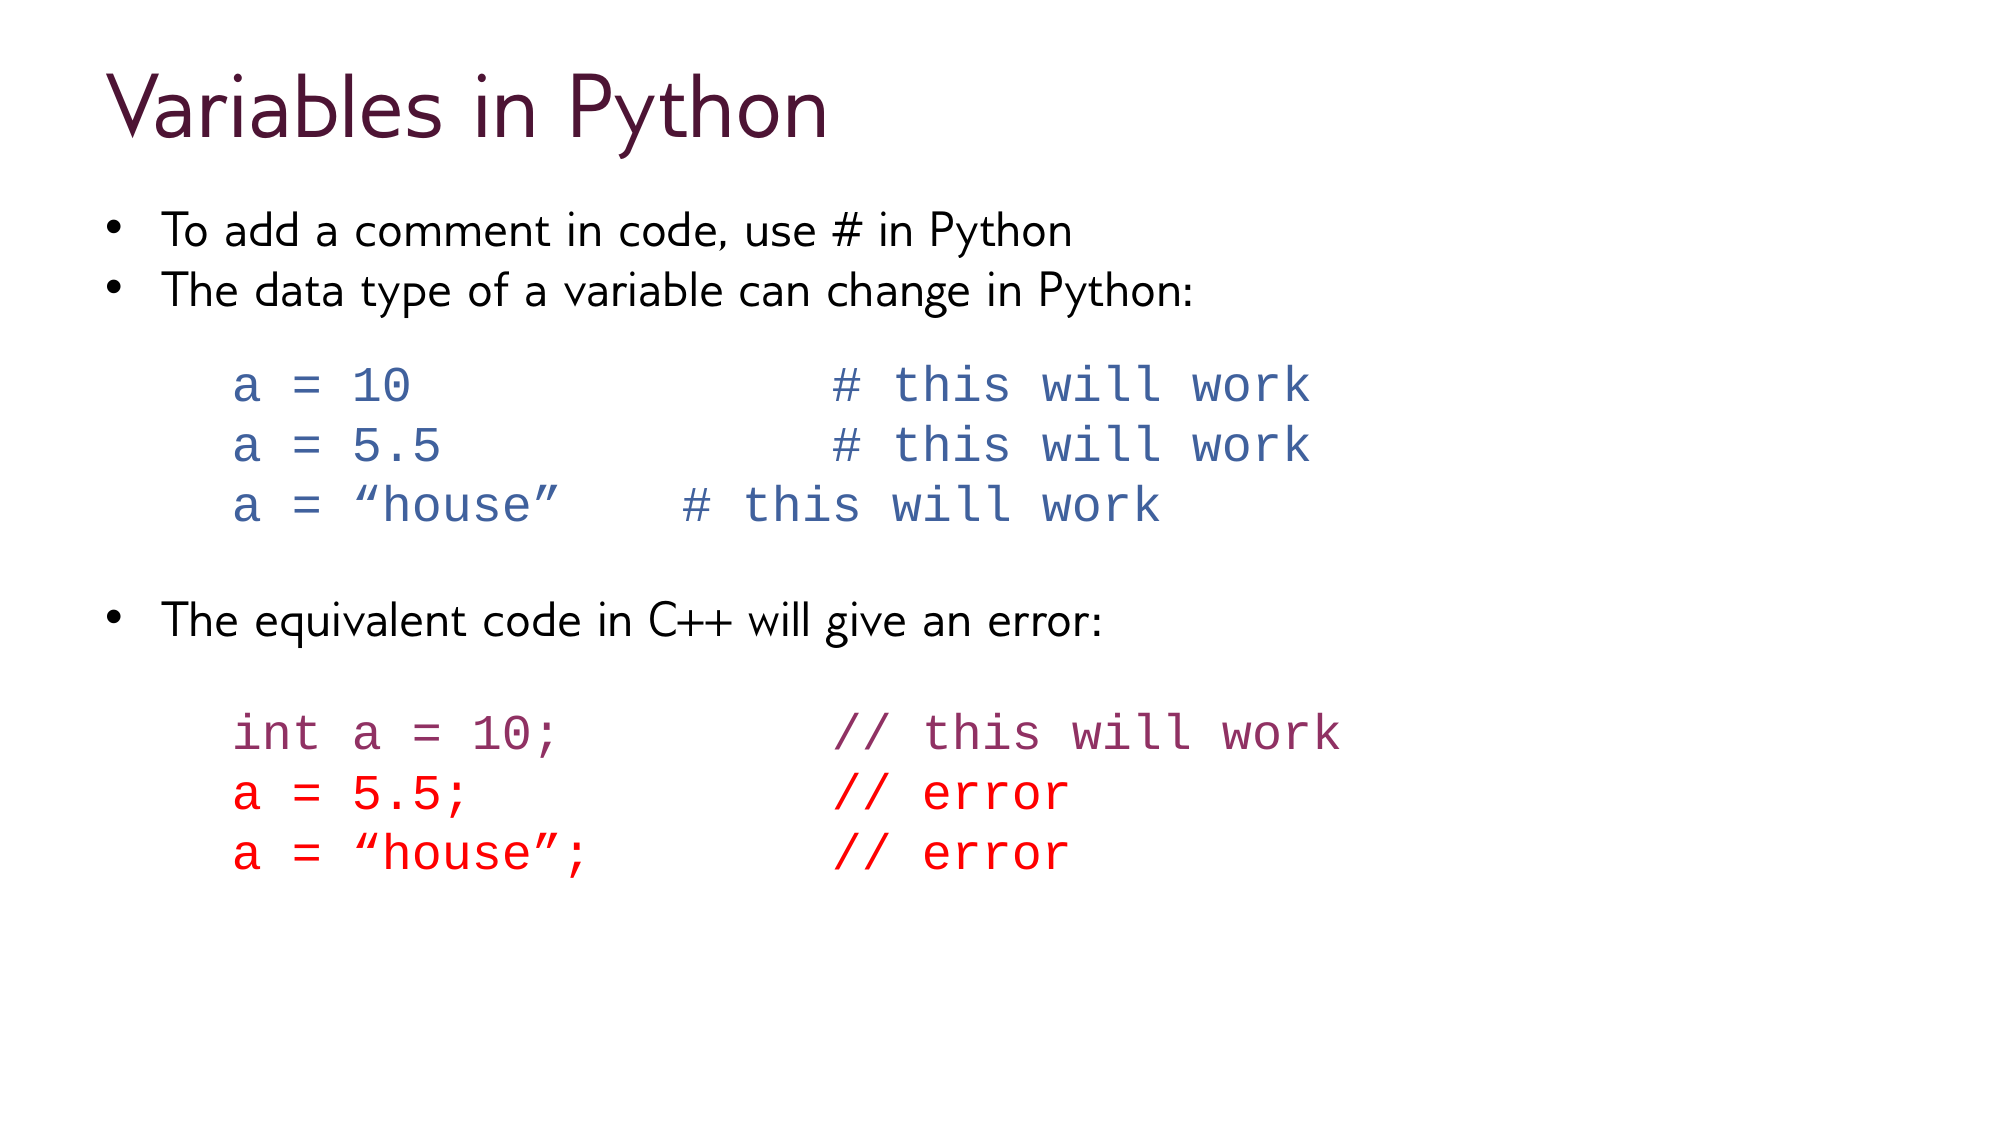

Variables in Python
To add a comment in code, use # in Python
The data type of a variable can change in Python:
a = 10			# this will work
a = 5.5			# this will work
a = “house”	# this will work
The equivalent code in C++ will give an error:
int a = 10;		// this will work
a = 5.5;			// error
a = “house”;		// error